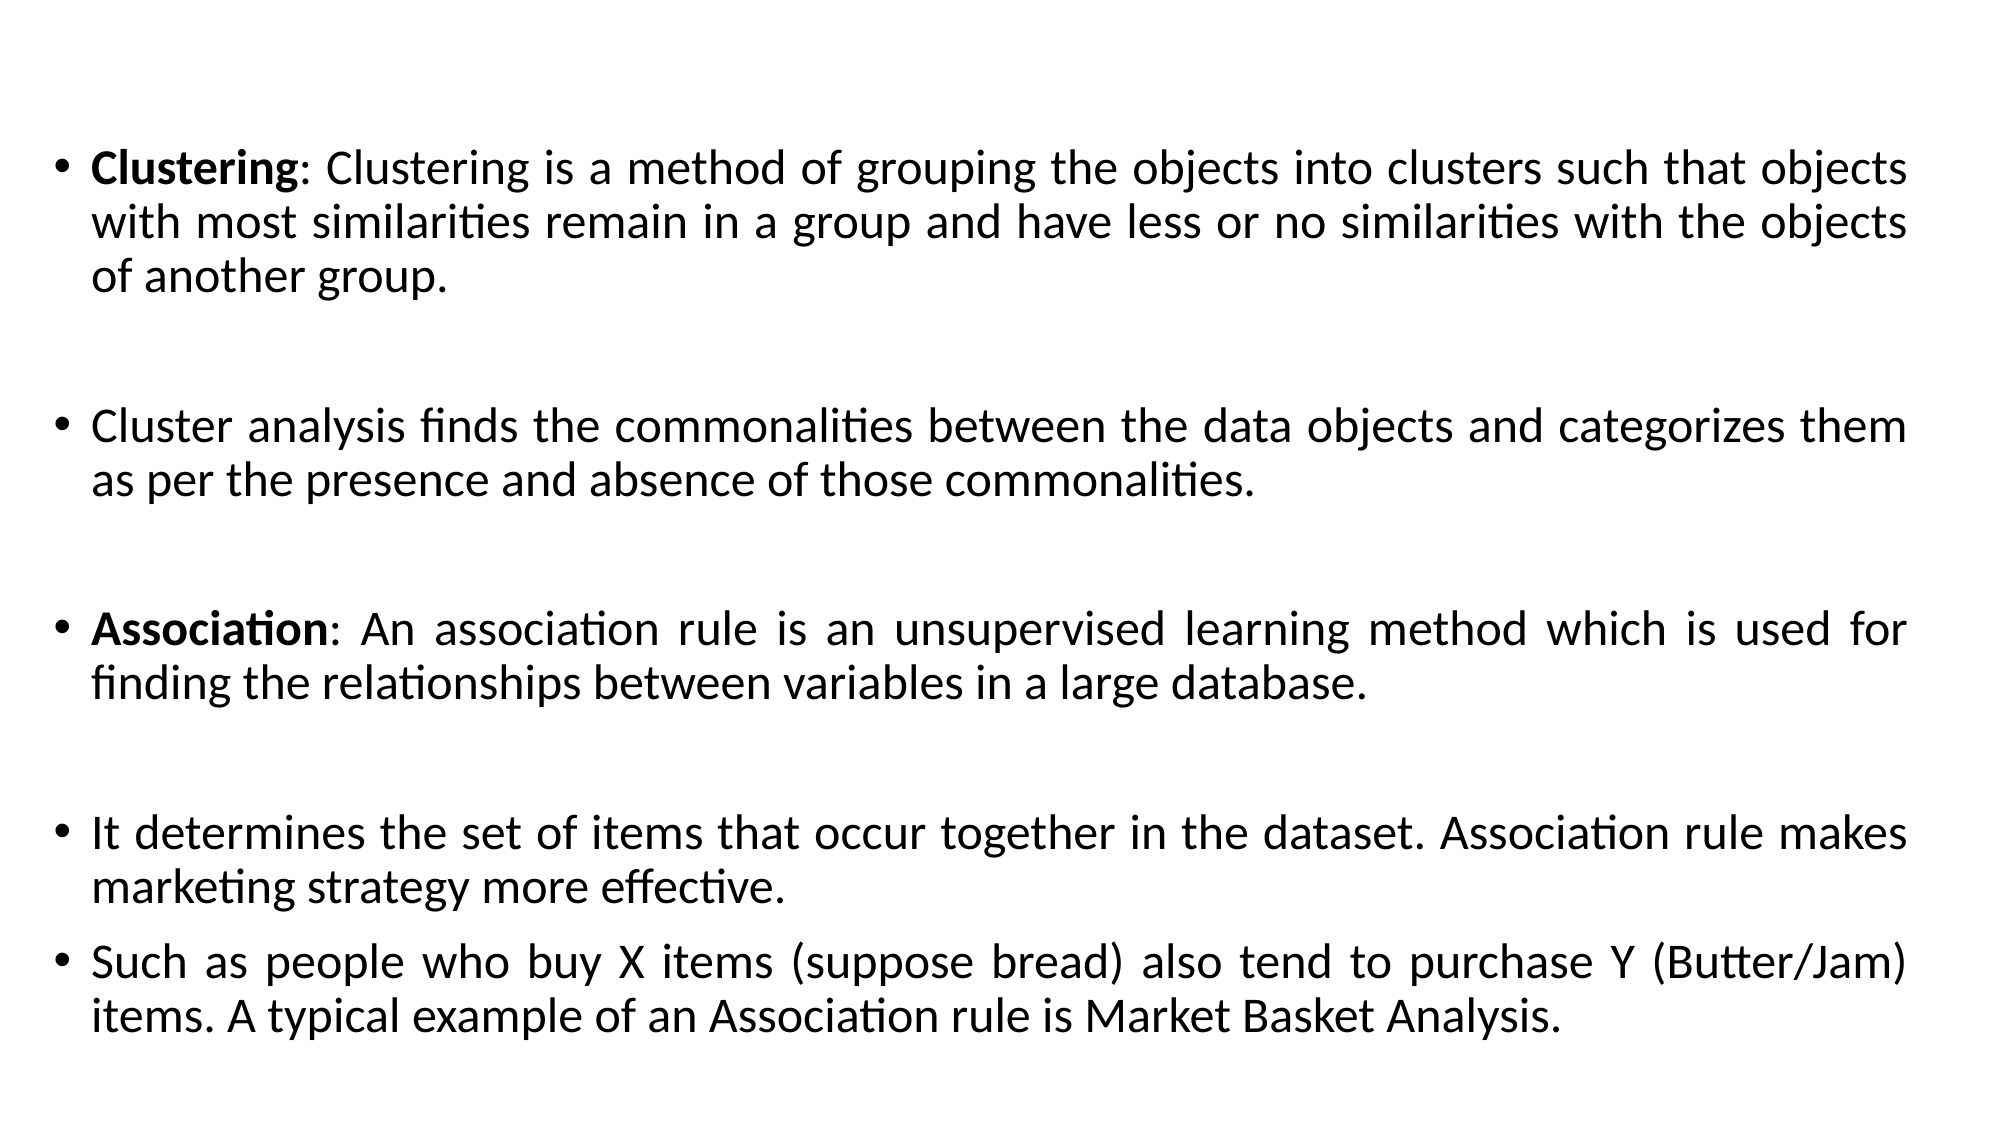

Clustering: Clustering is a method of grouping the objects into clusters such that objects with most similarities remain in a group and have less or no similarities with the objects of another group.

Cluster analysis finds the commonalities between the data objects and categorizes them as per the presence and absence of those commonalities.

Association: An association rule is an unsupervised learning method which is used for finding the relationships between variables in a large database.

It determines the set of items that occur together in the dataset. Association rule makes marketing strategy more effective.
Such as people who buy X items (suppose bread) also tend to purchase Y (Butter/Jam) items. A typical example of an Association rule is Market Basket Analysis.